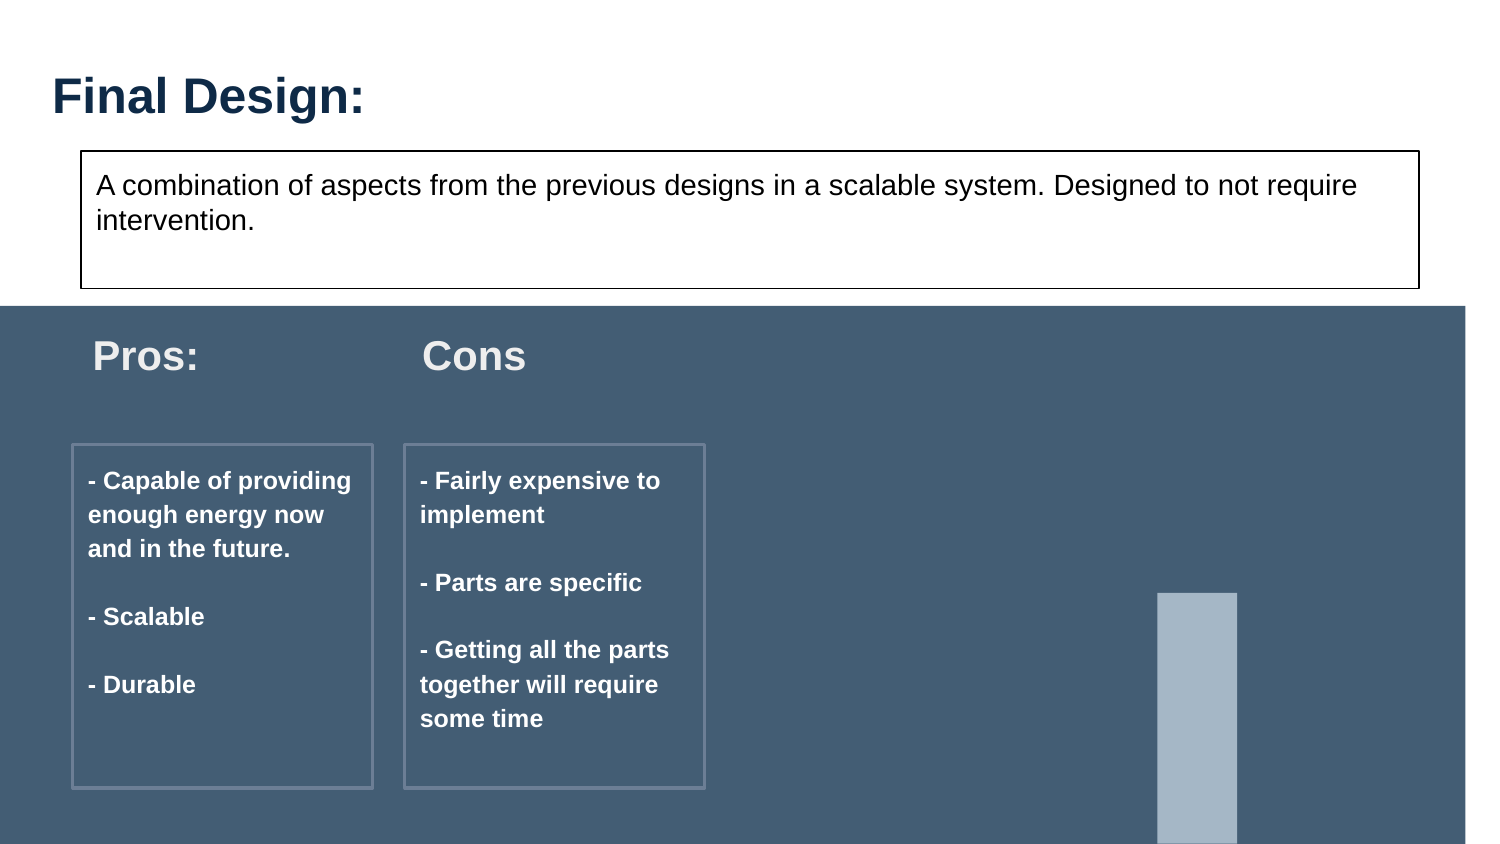

# Final Design:
A combination of aspects from the previous designs in a scalable system. Designed to not require intervention.

Pros:
Cons
- Capable of providing enough energy now and in the future.
- Scalable
- Durable

- Fairly expensive to implement
- Parts are specific
- Getting all the parts together will require some time